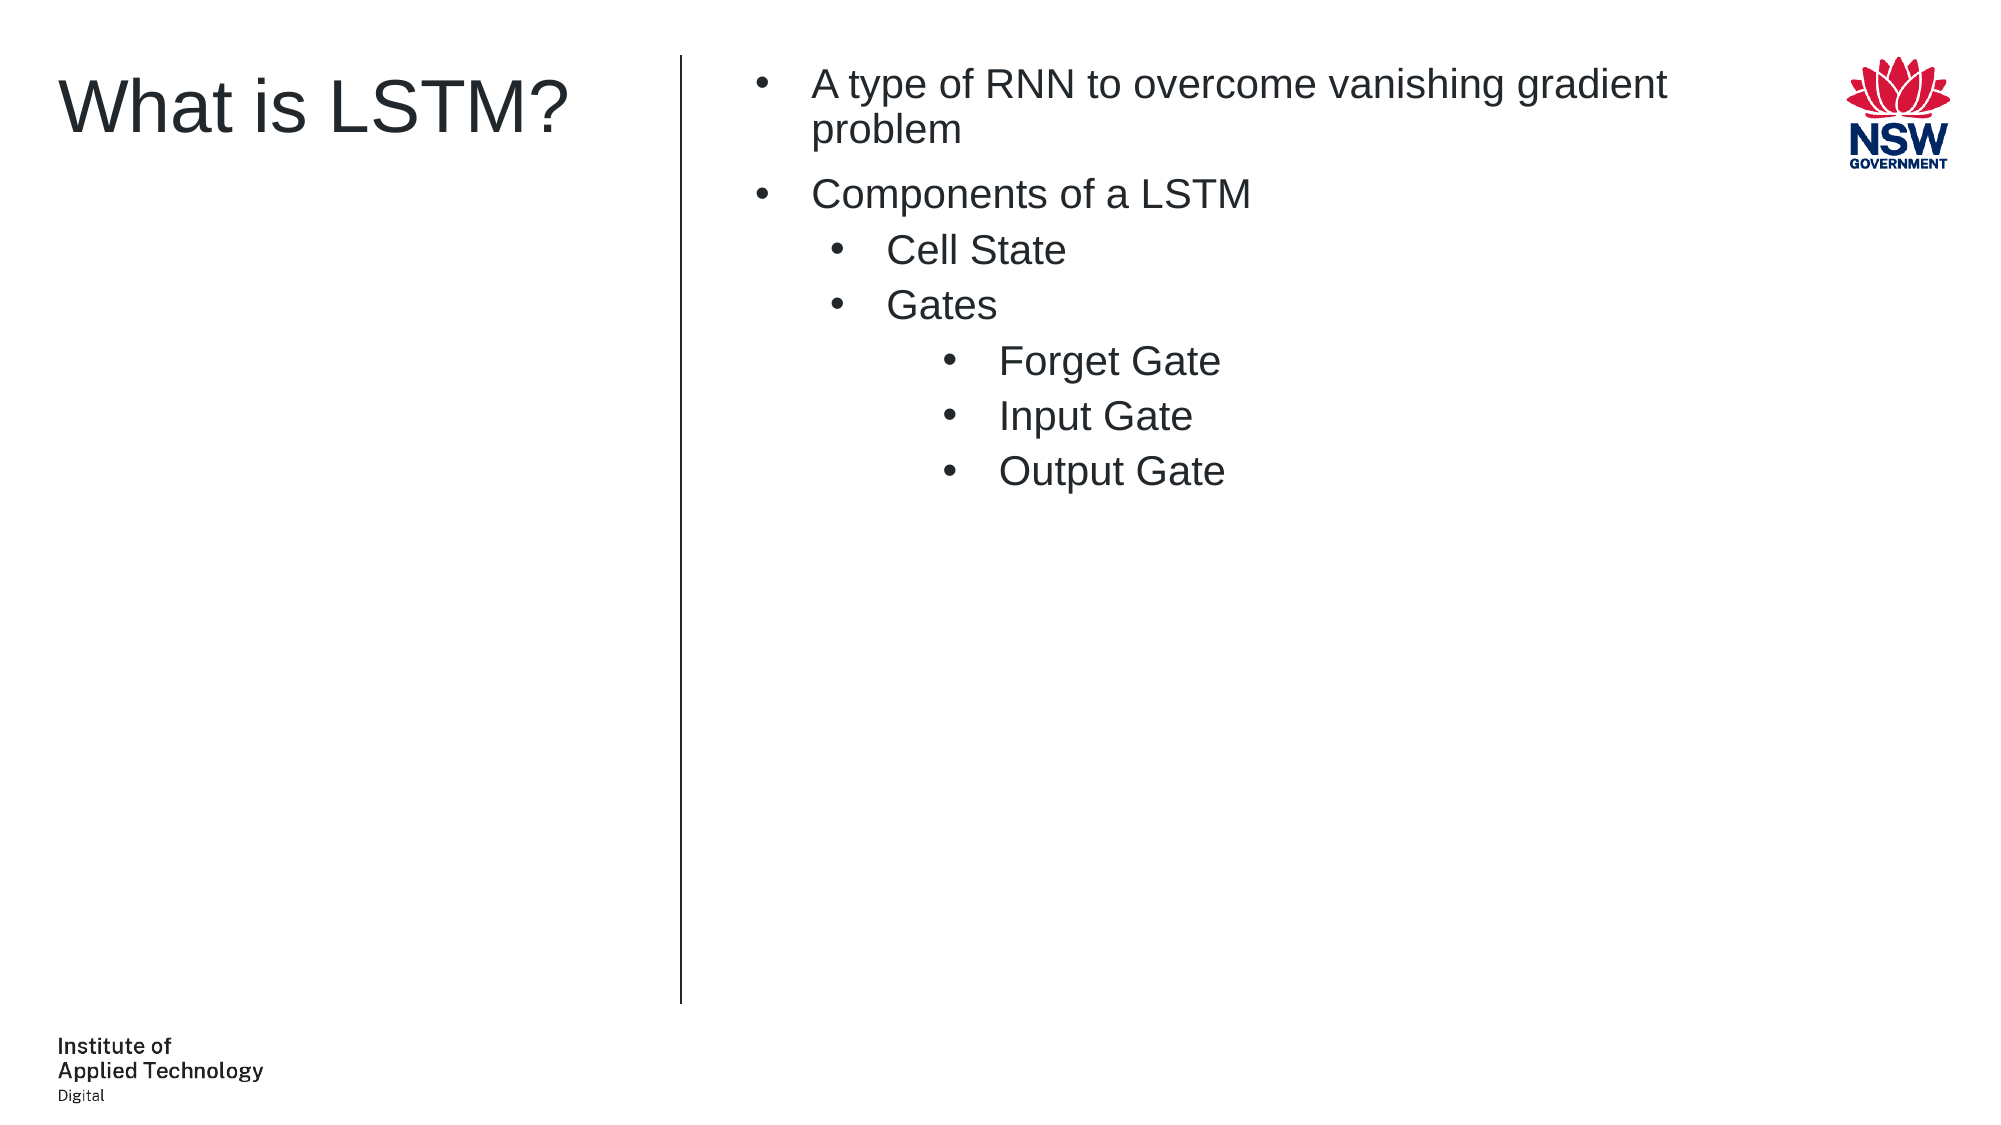

# What is LSTM?
A type of RNN to overcome vanishing gradient problem
Components of a LSTM
Cell State
Gates
Forget Gate
Input Gate
Output Gate